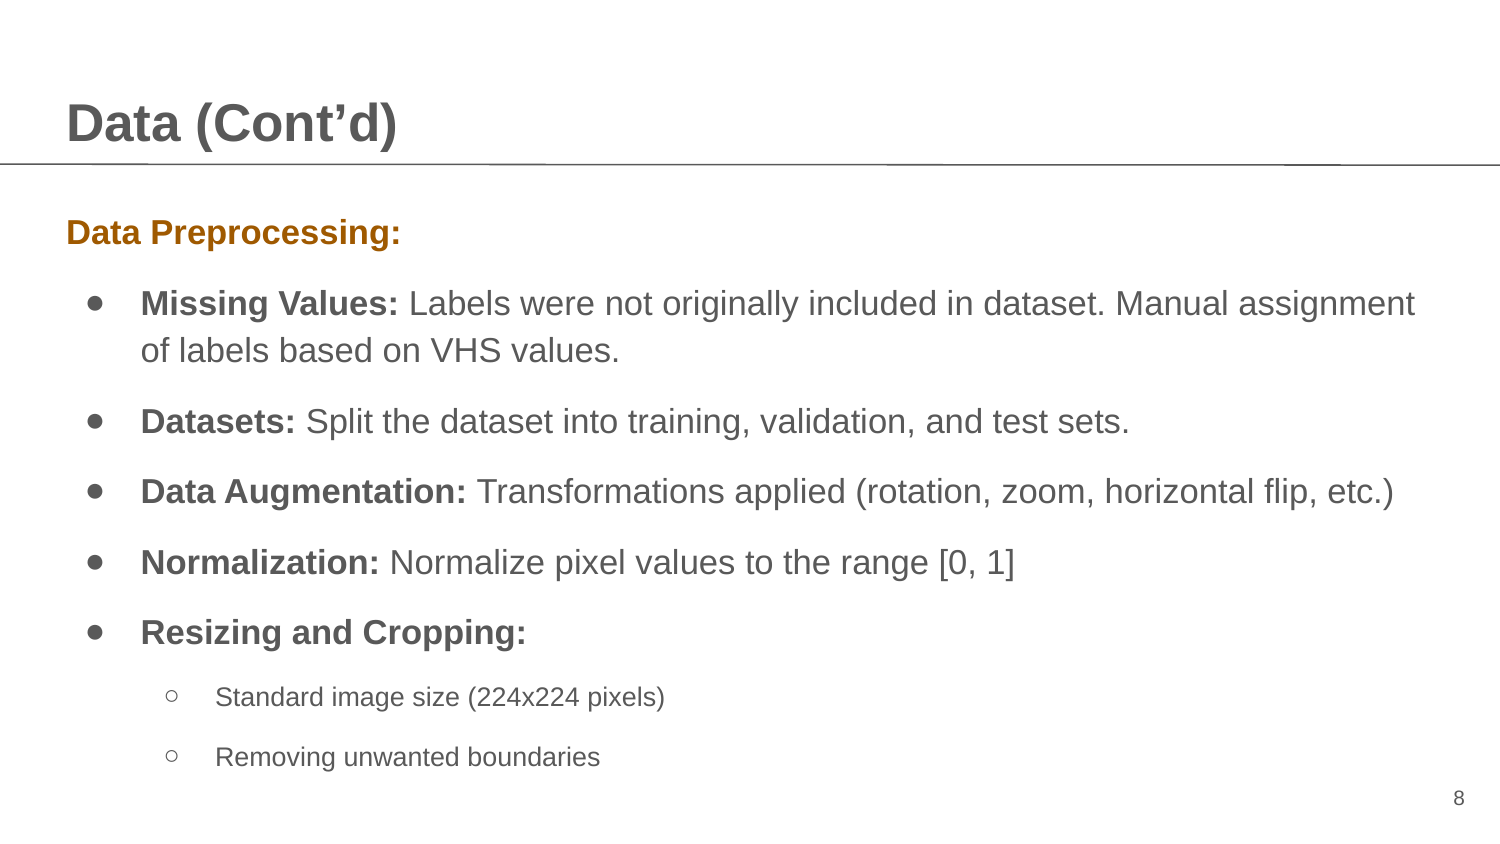

# Data (Cont’d)
Data Preprocessing:
Missing Values: Labels were not originally included in dataset. Manual assignment of labels based on VHS values.
Datasets: Split the dataset into training, validation, and test sets.
Data Augmentation: Transformations applied (rotation, zoom, horizontal flip, etc.)
Normalization: Normalize pixel values to the range [0, 1]
Resizing and Cropping:
Standard image size (224x224 pixels)
Removing unwanted boundaries

8